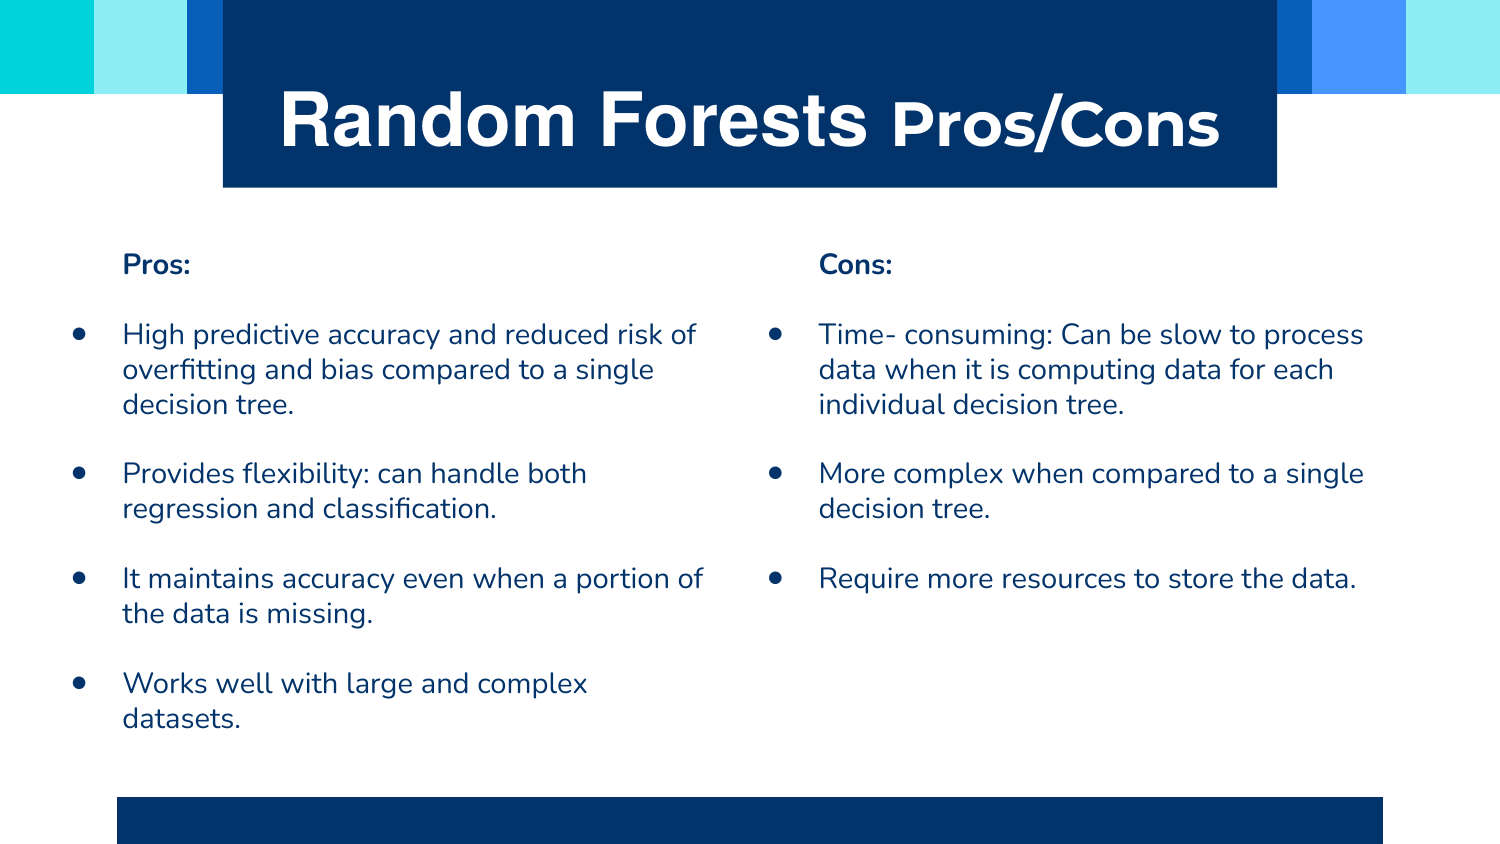

Random Forests Pros/Cons
Pros:

High predictive accuracy and reduced risk of overfitting and bias compared to a single decision tree.

Provides flexibility: can handle both regression and classification.

It maintains accuracy even when a portion of the data is missing.

Works well with large and complex datasets.
Cons:

Time- consuming: Can be slow to process data when it is computing data for each individual decision tree.

More complex when compared to a single decision tree.

Require more resources to store the data.